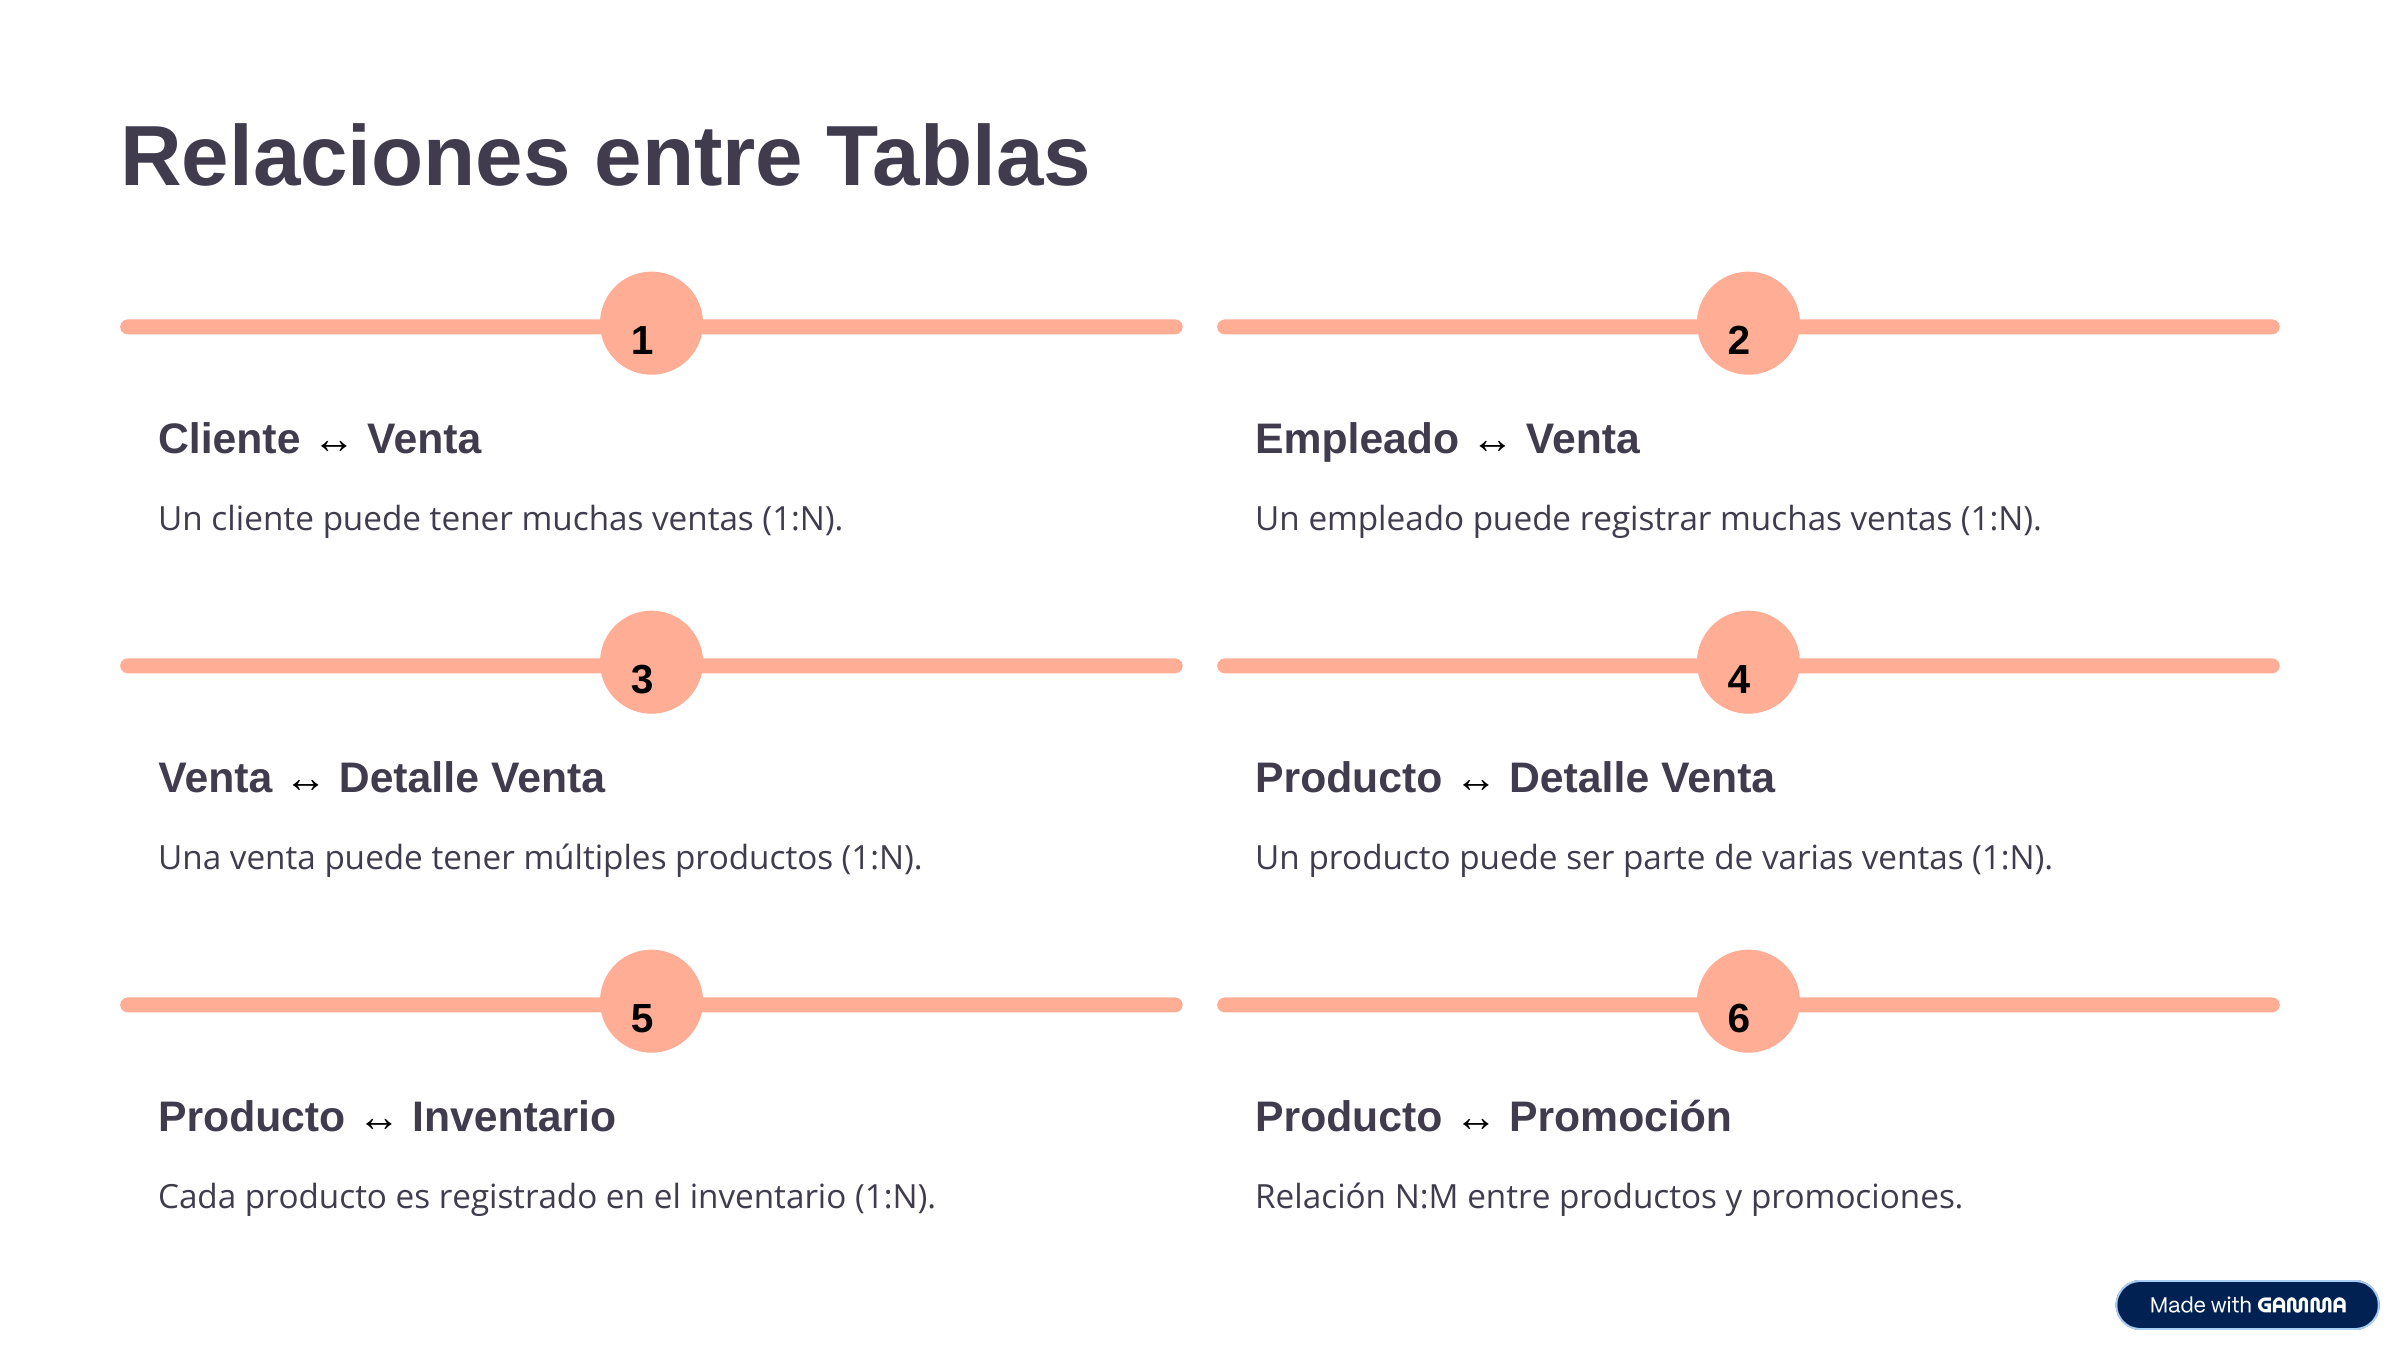

Relaciones entre Tablas

1
2

Cliente ↔ Venta
Empleado ↔ Venta
Un cliente puede tener muchas ventas (1:N).
Un empleado puede registrar muchas ventas (1:N).

3
4

Venta ↔ Detalle Venta
Producto ↔ Detalle Venta
Una venta puede tener múltiples productos (1:N).
Un producto puede ser parte de varias ventas (1:N).

5
6

Producto ↔ Inventario
Producto ↔ Promoción
Cada producto es registrado en el inventario (1:N).
Relación N:M entre productos y promociones.